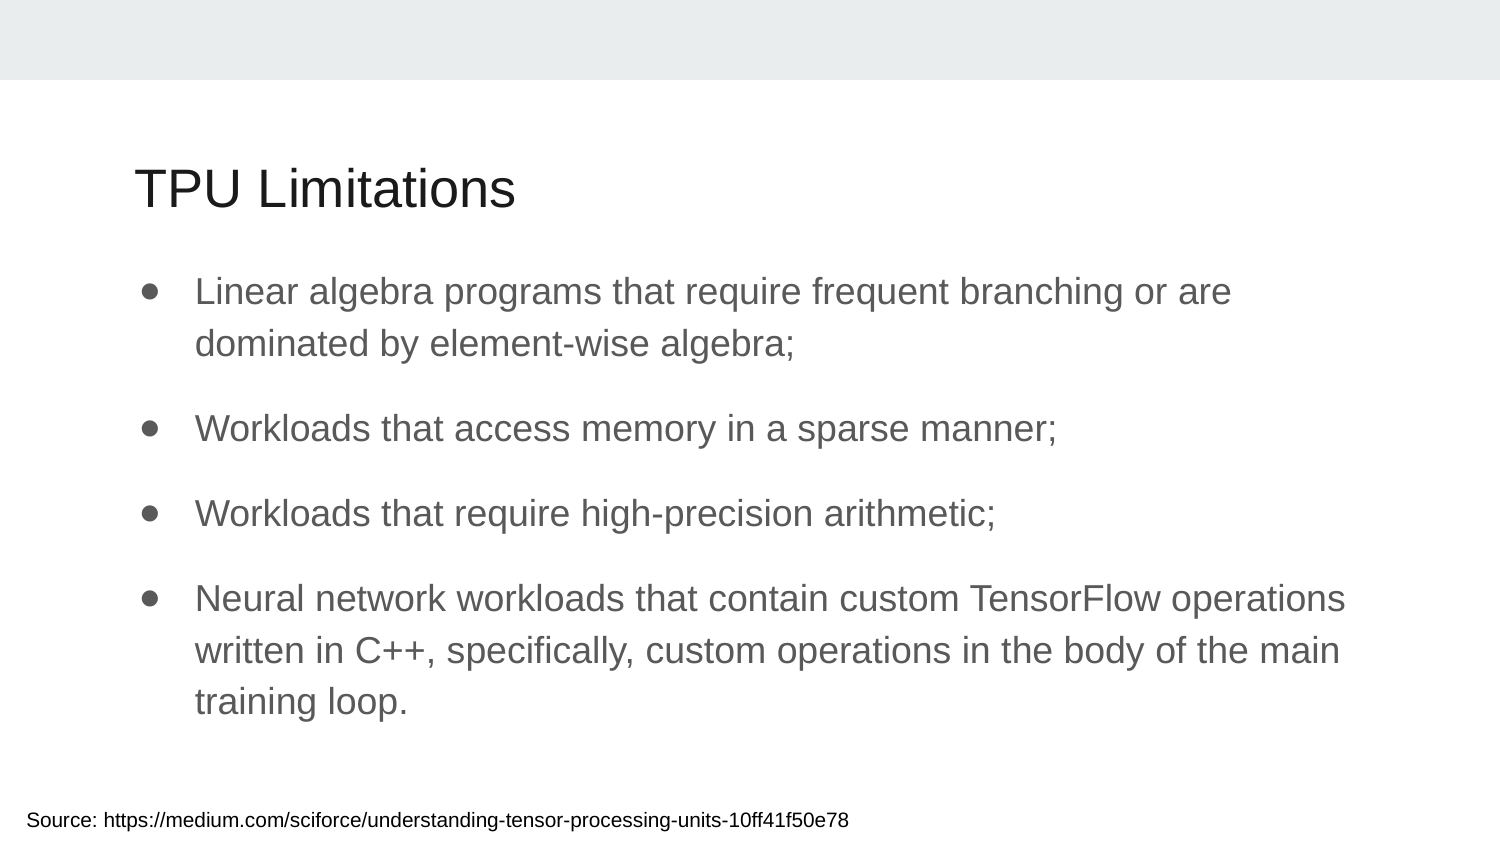

# TPU Limitations
Linear algebra programs that require frequent branching or are dominated by element-wise algebra;
Workloads that access memory in a sparse manner;
Workloads that require high-precision arithmetic;
Neural network workloads that contain custom TensorFlow operations written in C++, specifically, custom operations in the body of the main training loop.
Source: https://medium.com/sciforce/understanding-tensor-processing-units-10ff41f50e78